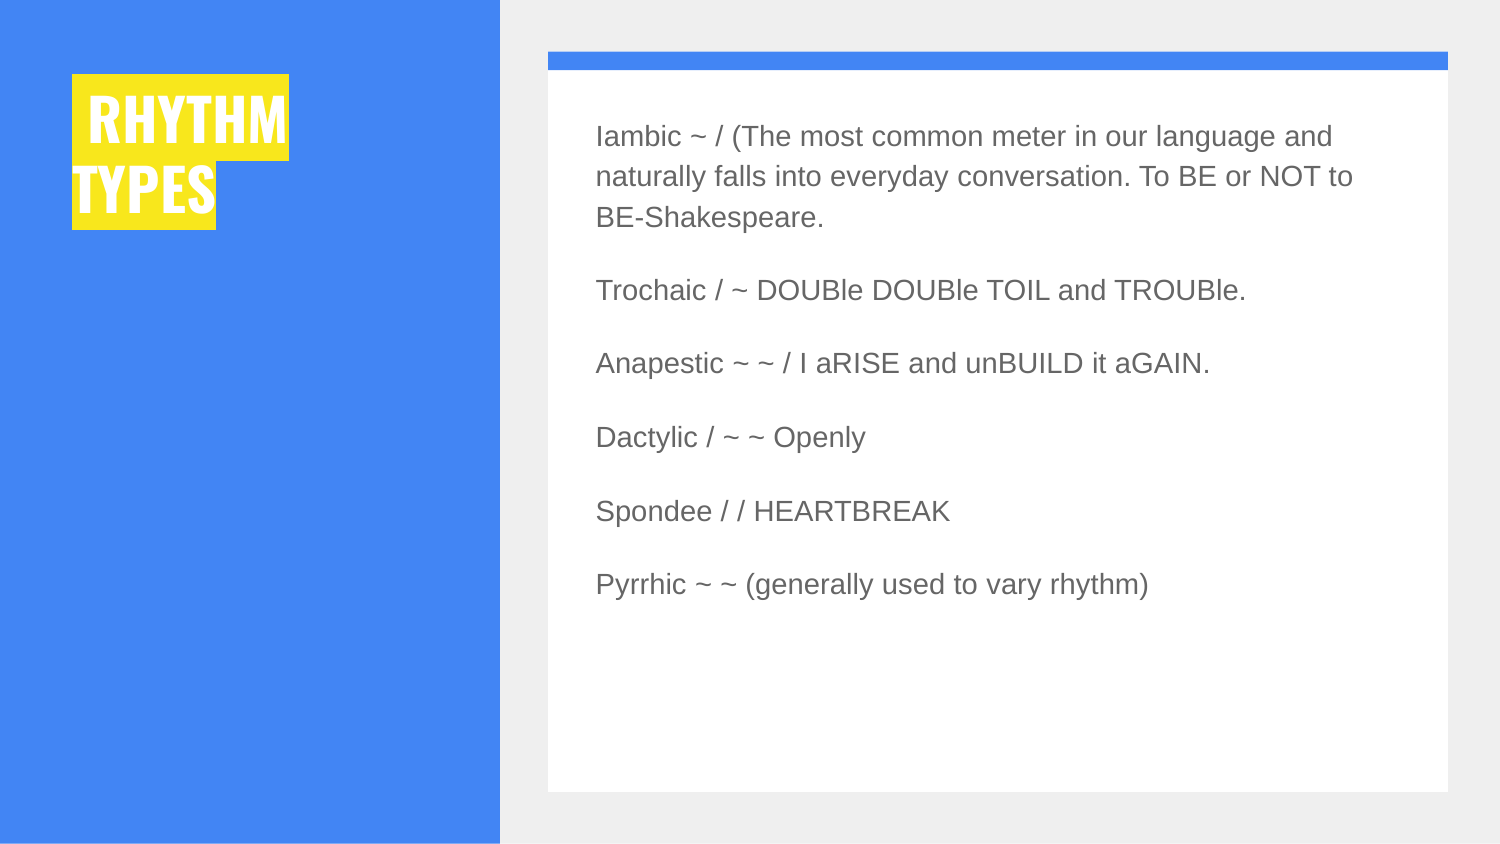

# RHYTHM TYPES
Iambic ~ / (The most common meter in our language and naturally falls into everyday conversation. To BE or NOT to BE-Shakespeare.
Trochaic / ~ DOUBle DOUBle TOIL and TROUBle.
Anapestic ~ ~ / I aRISE and unBUILD it aGAIN.
Dactylic / ~ ~ Openly
Spondee / / HEARTBREAK
Pyrrhic ~ ~ (generally used to vary rhythm)